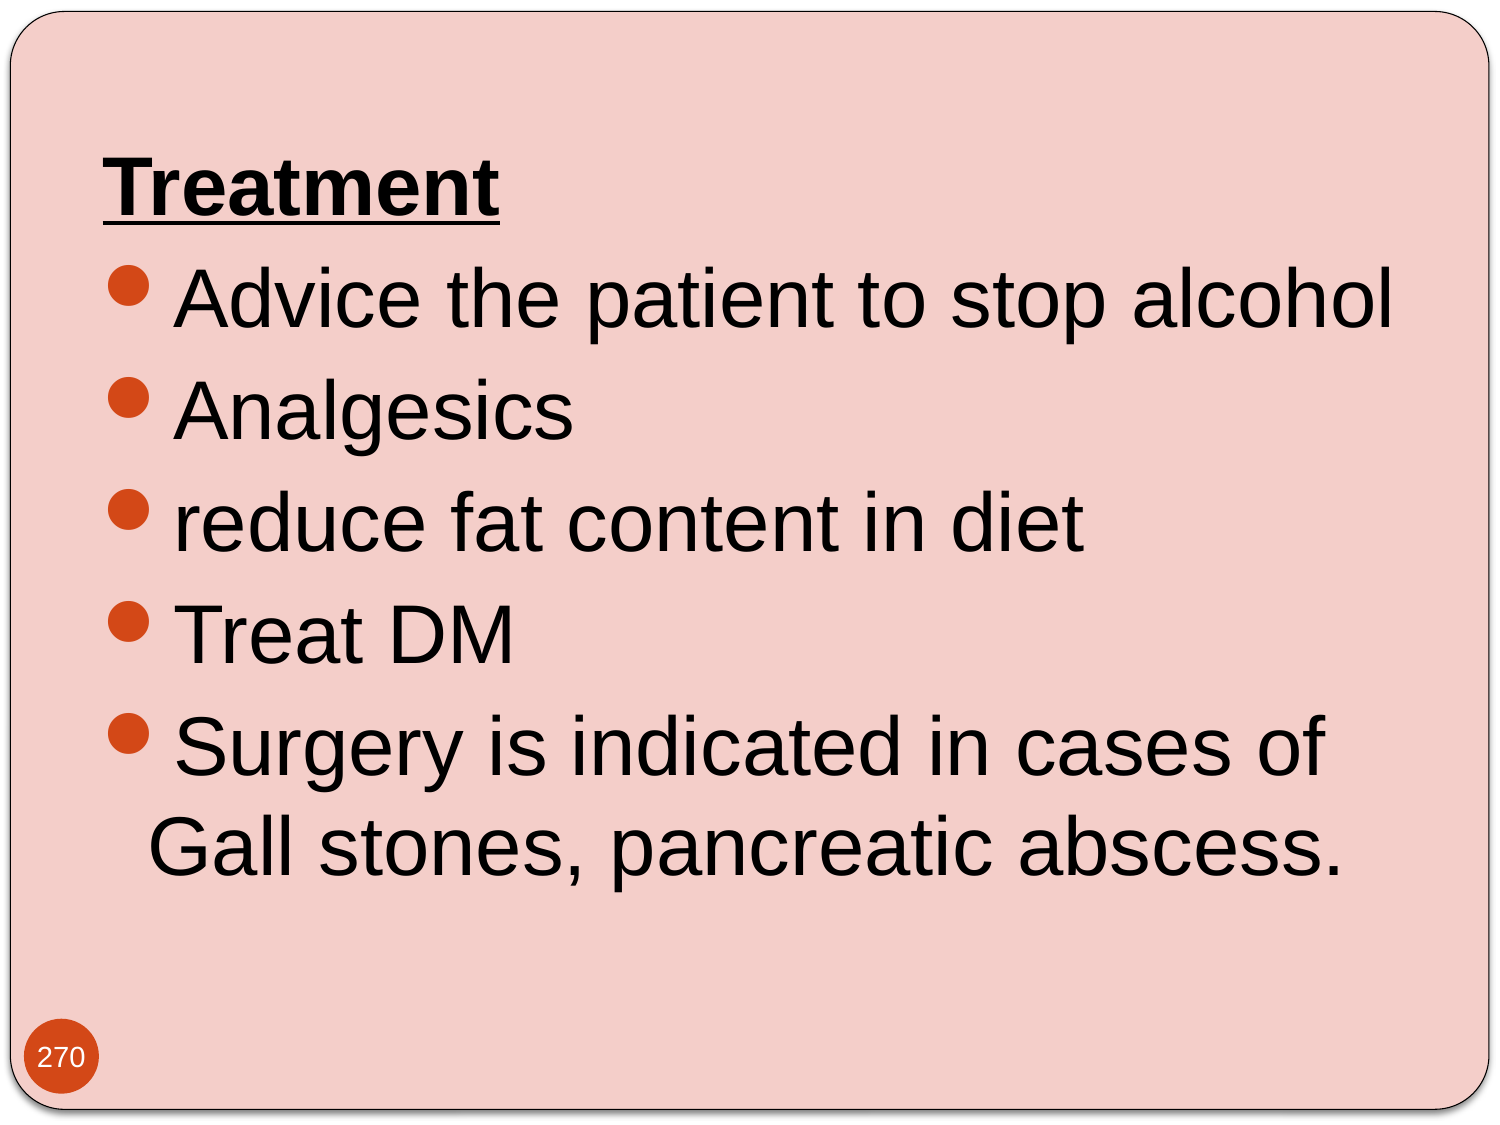

Treatment
Advice the patient to stop alcohol
Analgesics
reduce fat content in diet
Treat DM
Surgery is indicated in cases of Gall stones, pancreatic abscess.

270